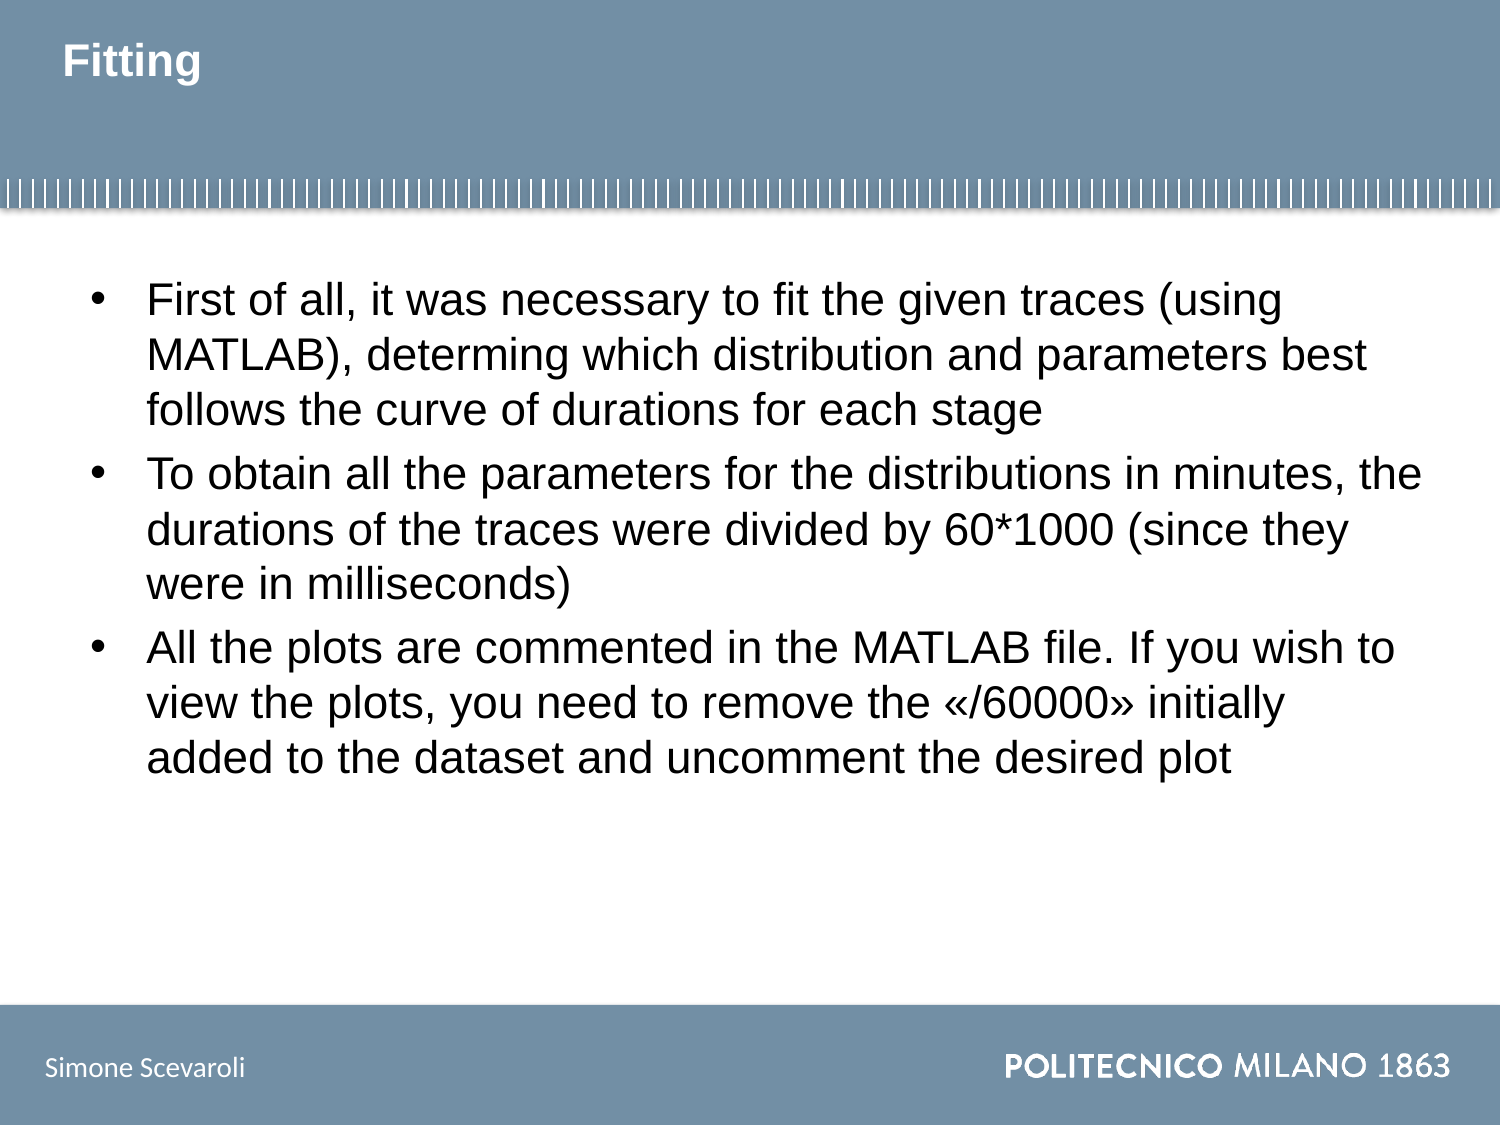

# Fitting
First of all, it was necessary to fit the given traces (using MATLAB), determing which distribution and parameters best follows the curve of durations for each stage
To obtain all the parameters for the distributions in minutes, the durations of the traces were divided by 60*1000 (since they were in milliseconds)
All the plots are commented in the MATLAB file. If you wish to view the plots, you need to remove the «/60000» initially added to the dataset and uncomment the desired plot
Simone Scevaroli